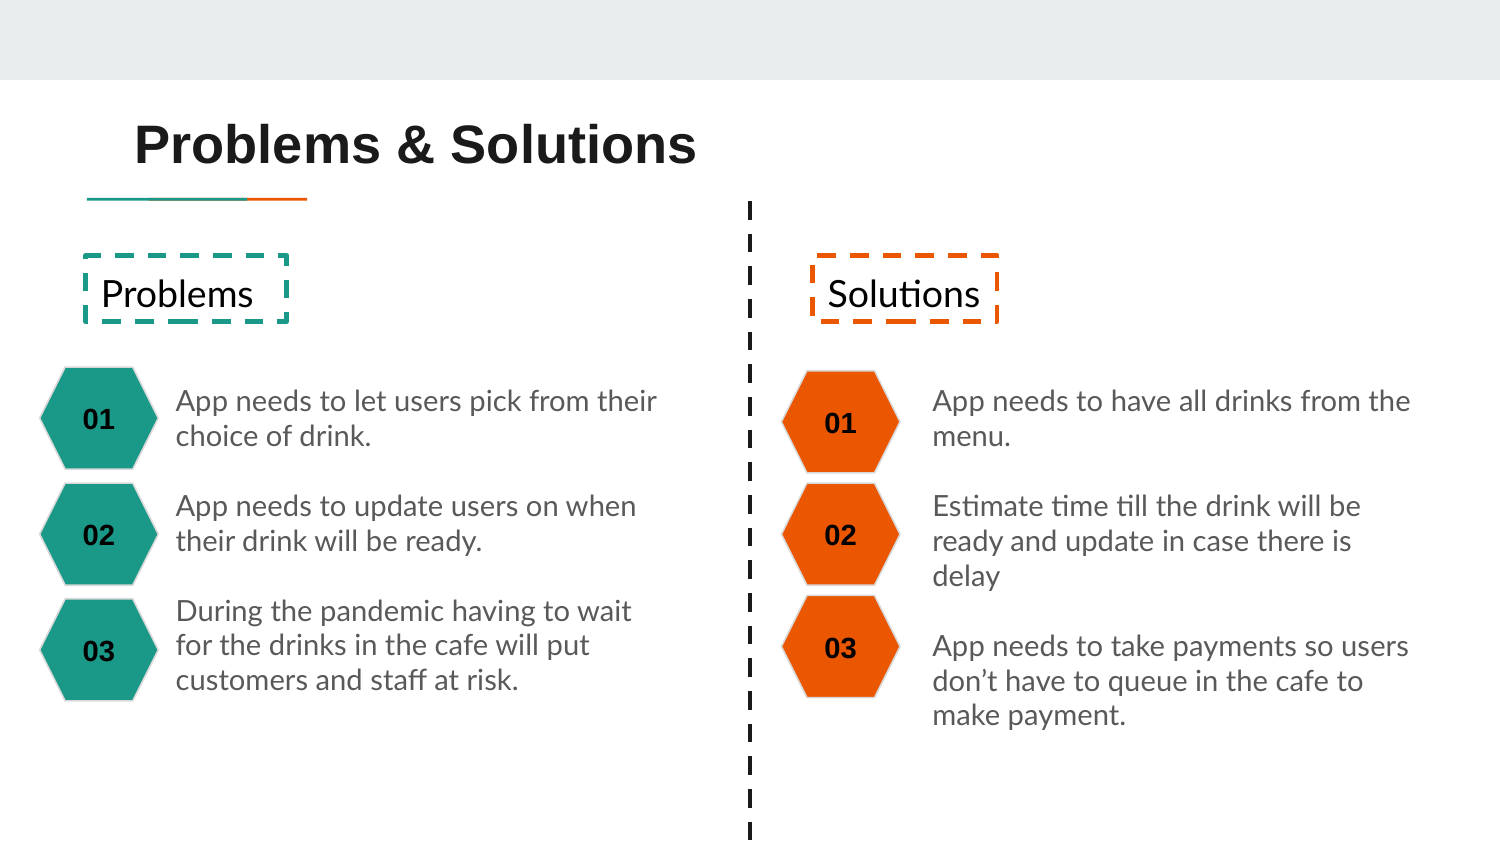

# Problems & Solutions
Solutions
Problems
01
App needs to let users pick from their choice of drink.

App needs to update users on when their drink will be ready.

During the pandemic having to wait for the drinks in the cafe will put customers and staff at risk.

App needs to have all drinks from the menu.

Estimate time till the drink will be ready and update in case there is delay

App needs to take payments so users don’t have to queue in the cafe to make payment.
01
02
02
03
03